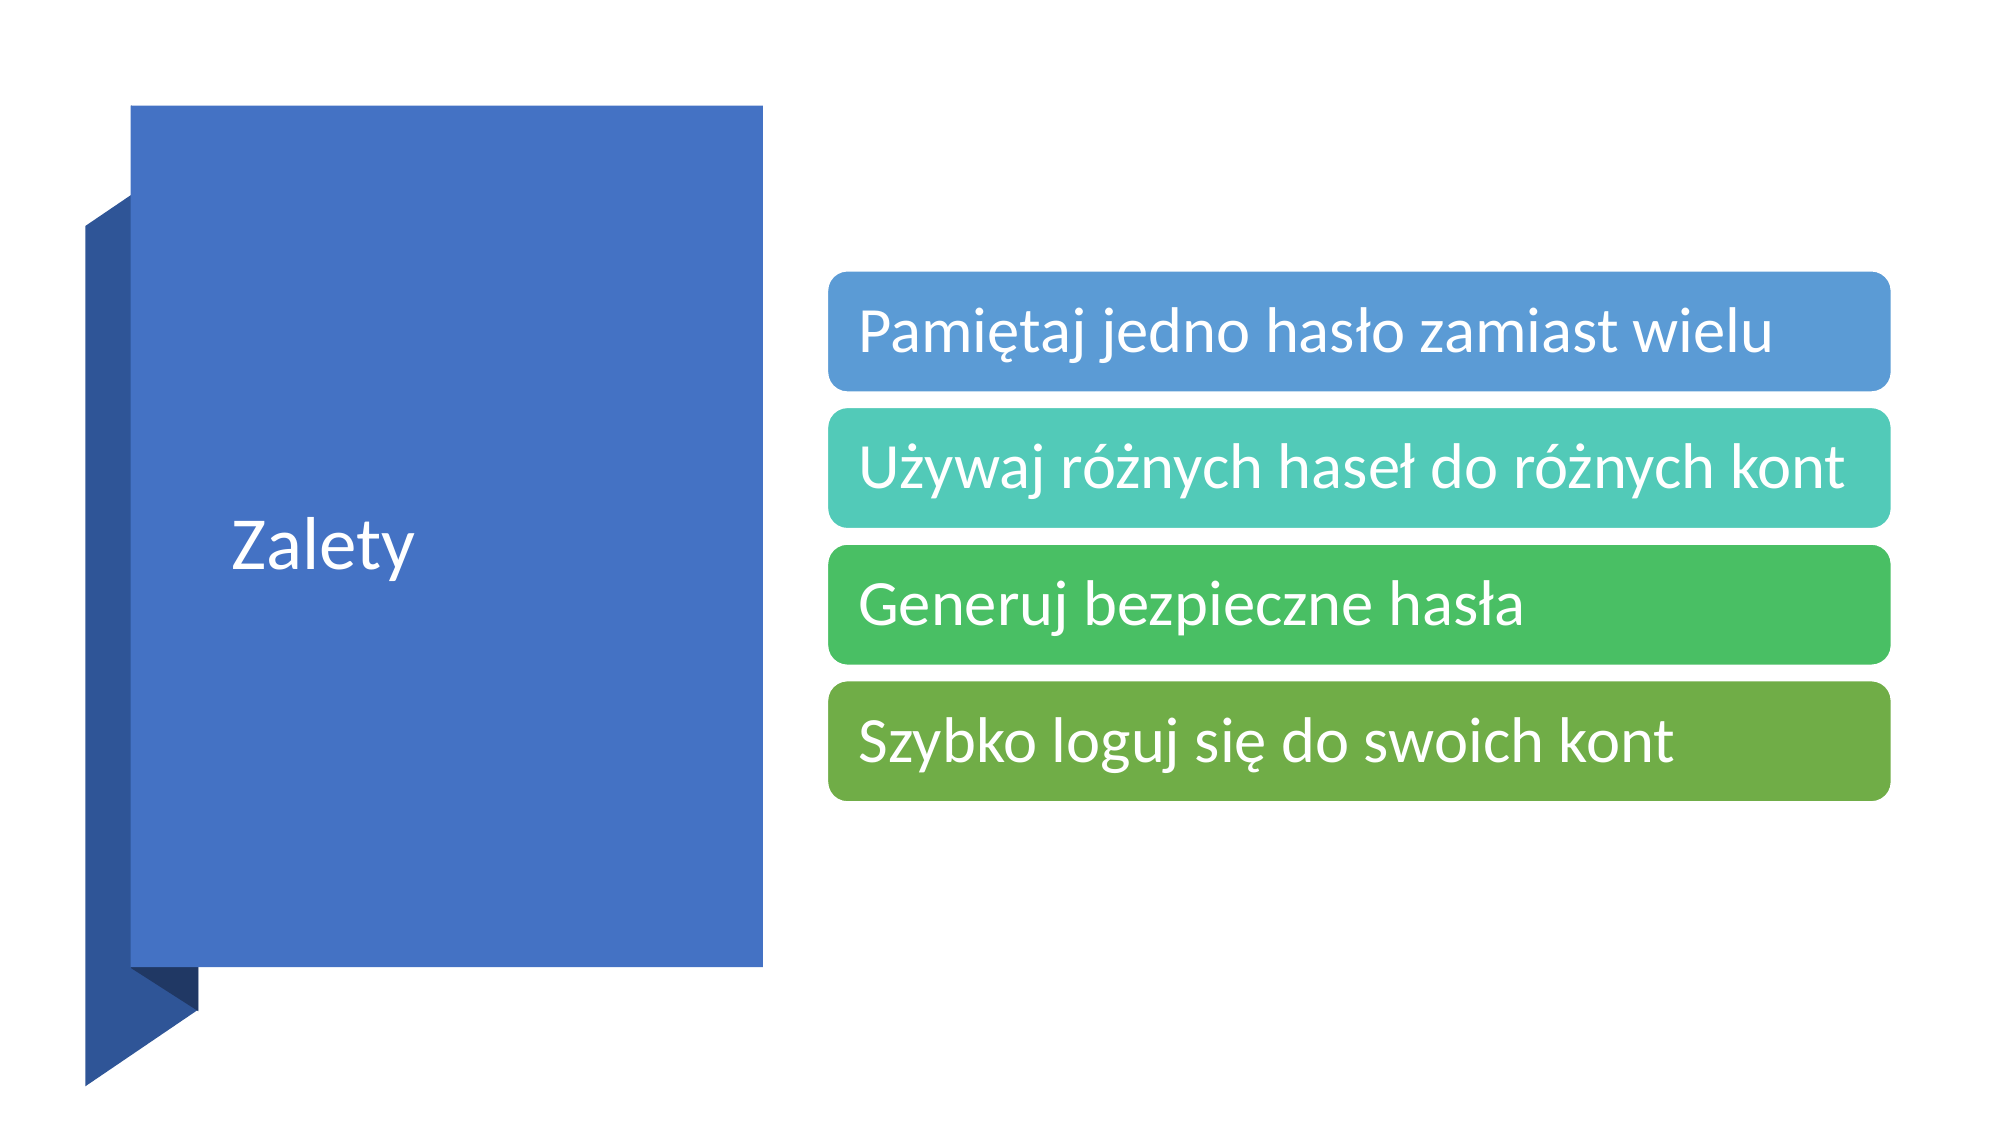

Pamiętaj jedno hasło zamiast wielu
Używaj różnych haseł do różnych kont
Generuj bezpieczne hasła
Szybko loguj się do swoich kont

# Zalety